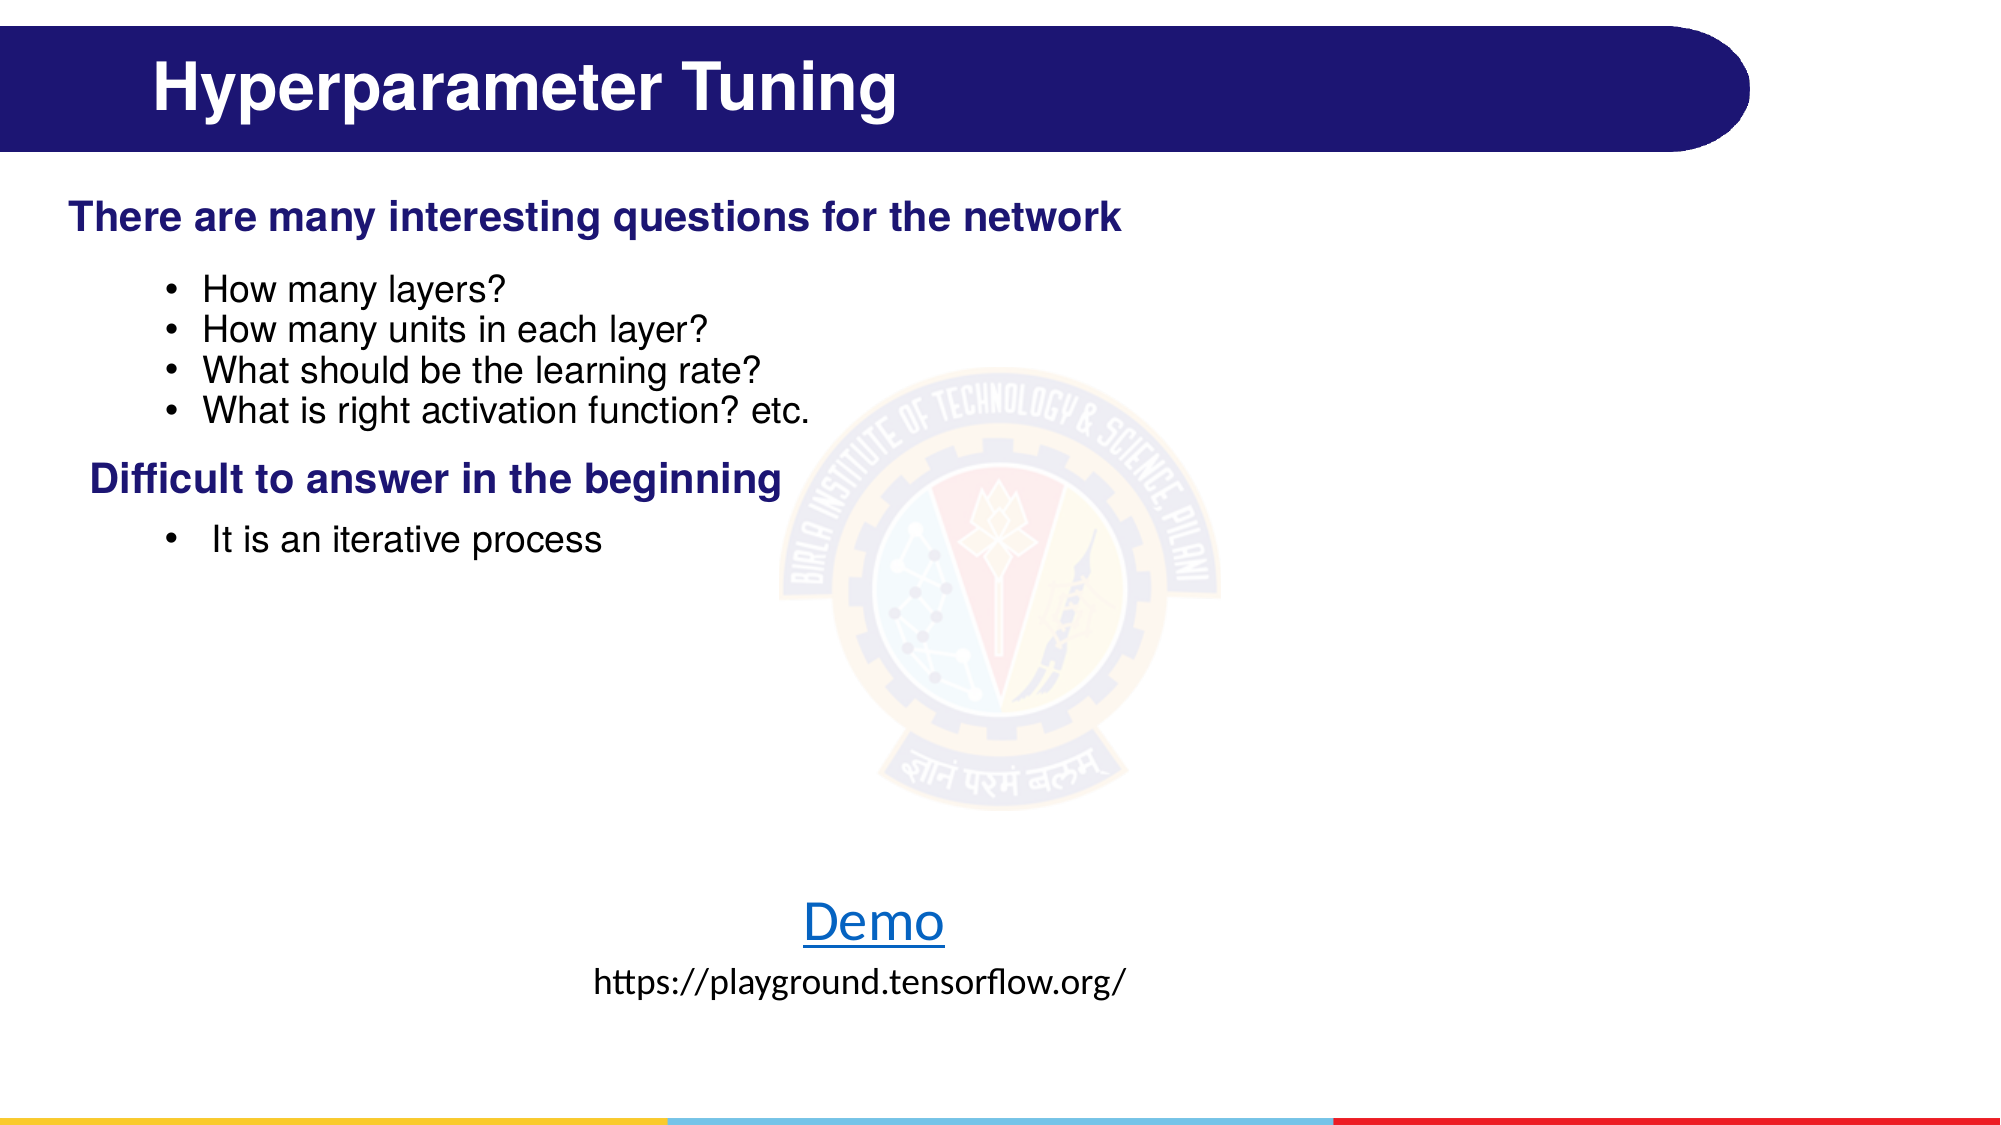

# Hyperparameter Tuning
There are many interesting questions for the network
How many layers?
How many units in each layer?
What should be the learning rate?
What is right activation function? etc.
Difficult to answer in the beginning
It is an iterative process
Demo
https://playground.tensorflow.org/